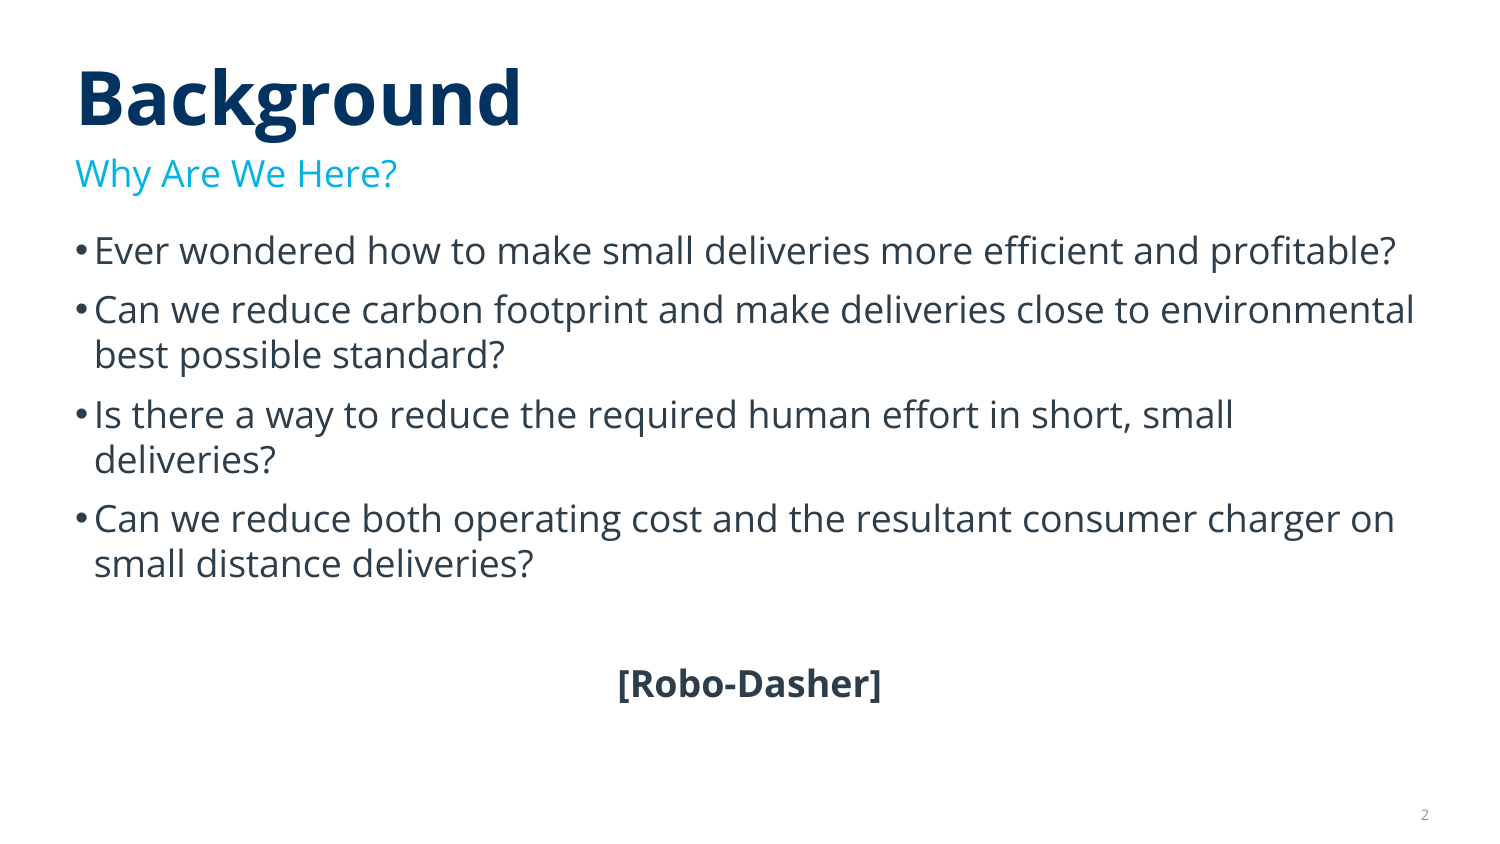

# Background
Why Are We Here?
Ever wondered how to make small deliveries more efficient and profitable?
Can we reduce carbon footprint and make deliveries close to environmental best possible standard?
Is there a way to reduce the required human effort in short, small deliveries?
Can we reduce both operating cost and the resultant consumer charger on small distance deliveries?

[Robo-Dasher]
2